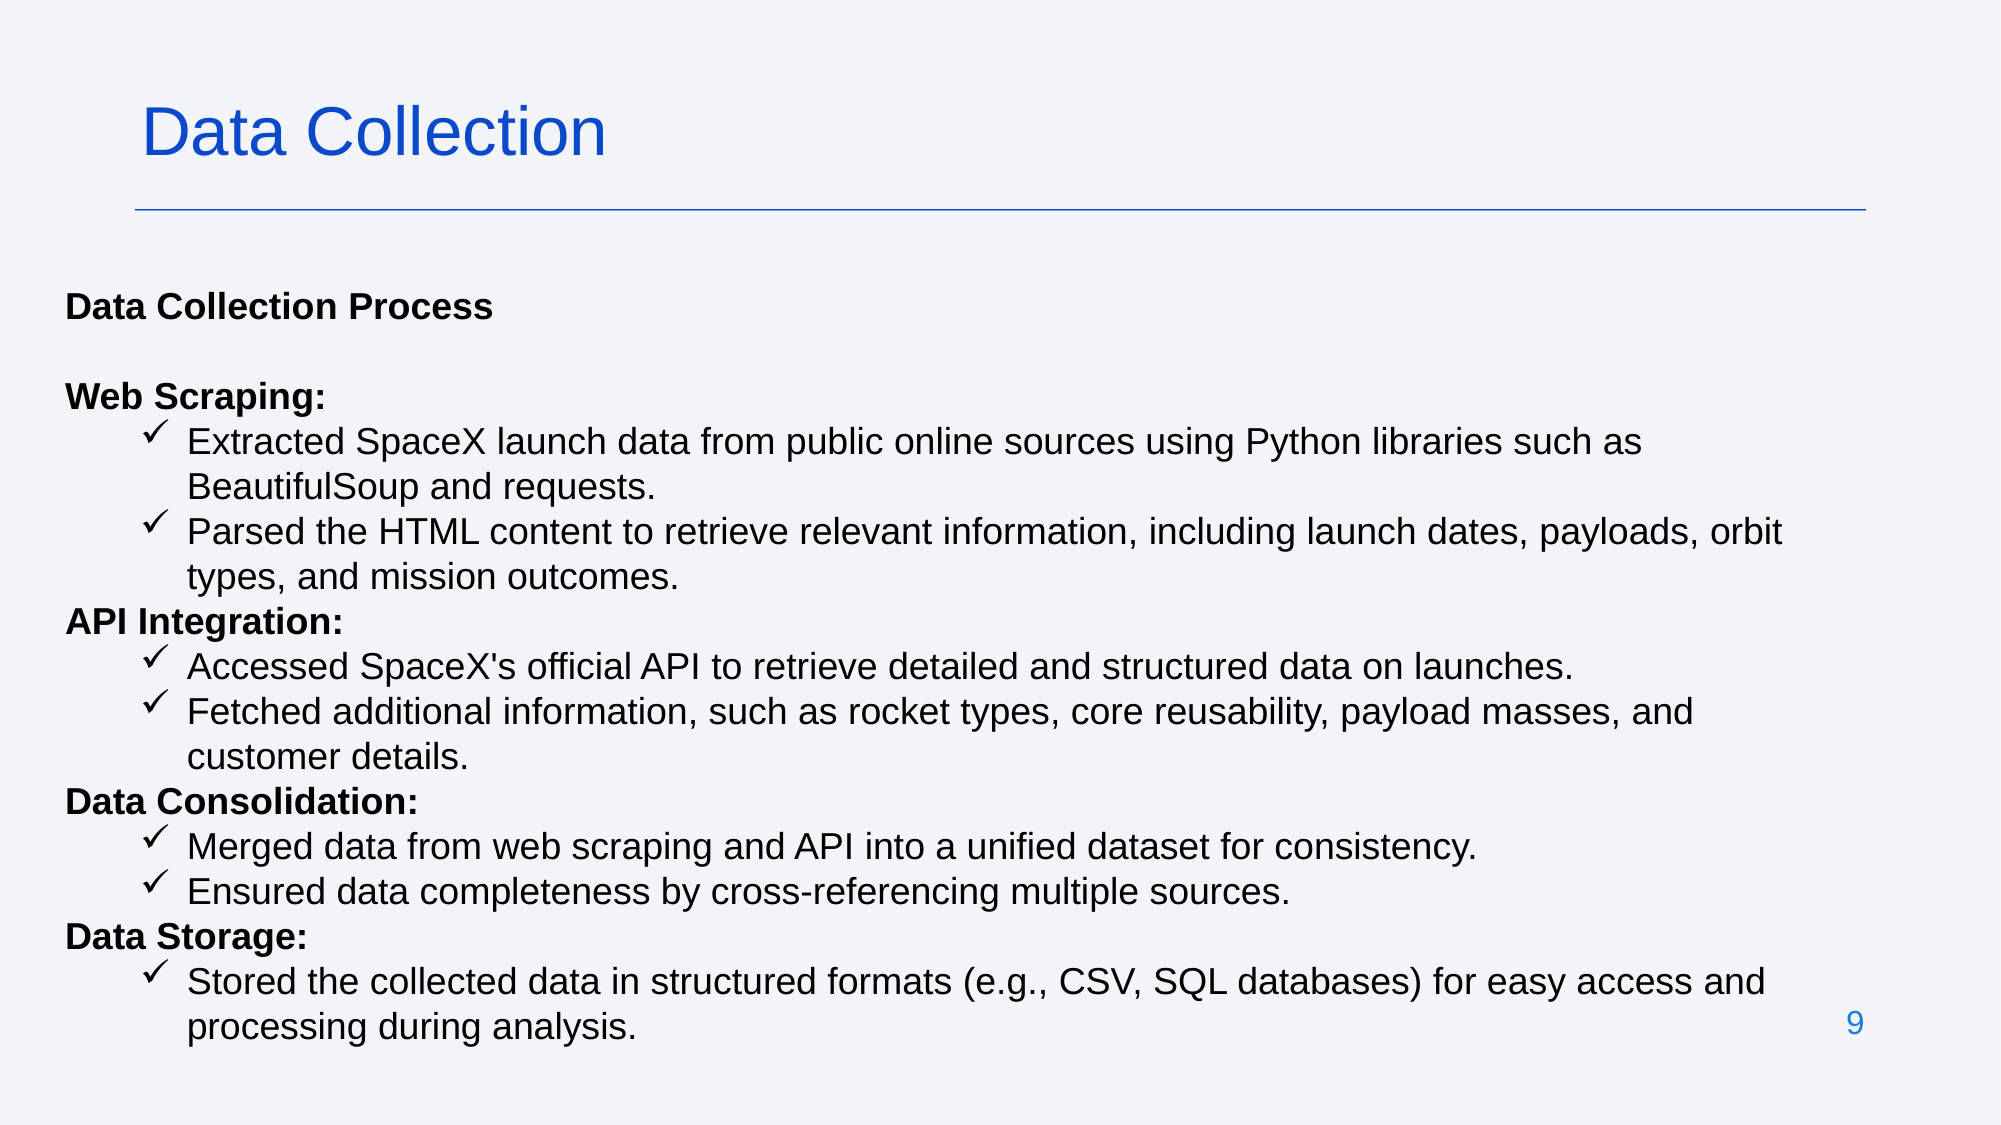

Data Collection
Data Collection Process

Web Scraping:
Extracted SpaceX launch data from public online sources using Python libraries such as BeautifulSoup and requests.
Parsed the HTML content to retrieve relevant information, including launch dates, payloads, orbit types, and mission outcomes.
API Integration:
Accessed SpaceX's official API to retrieve detailed and structured data on launches.
Fetched additional information, such as rocket types, core reusability, payload masses, and customer details.
Data Consolidation:
Merged data from web scraping and API into a unified dataset for consistency.
Ensured data completeness by cross-referencing multiple sources.
Data Storage:
Stored the collected data in structured formats (e.g., CSV, SQL databases) for easy access and processing during analysis.
9